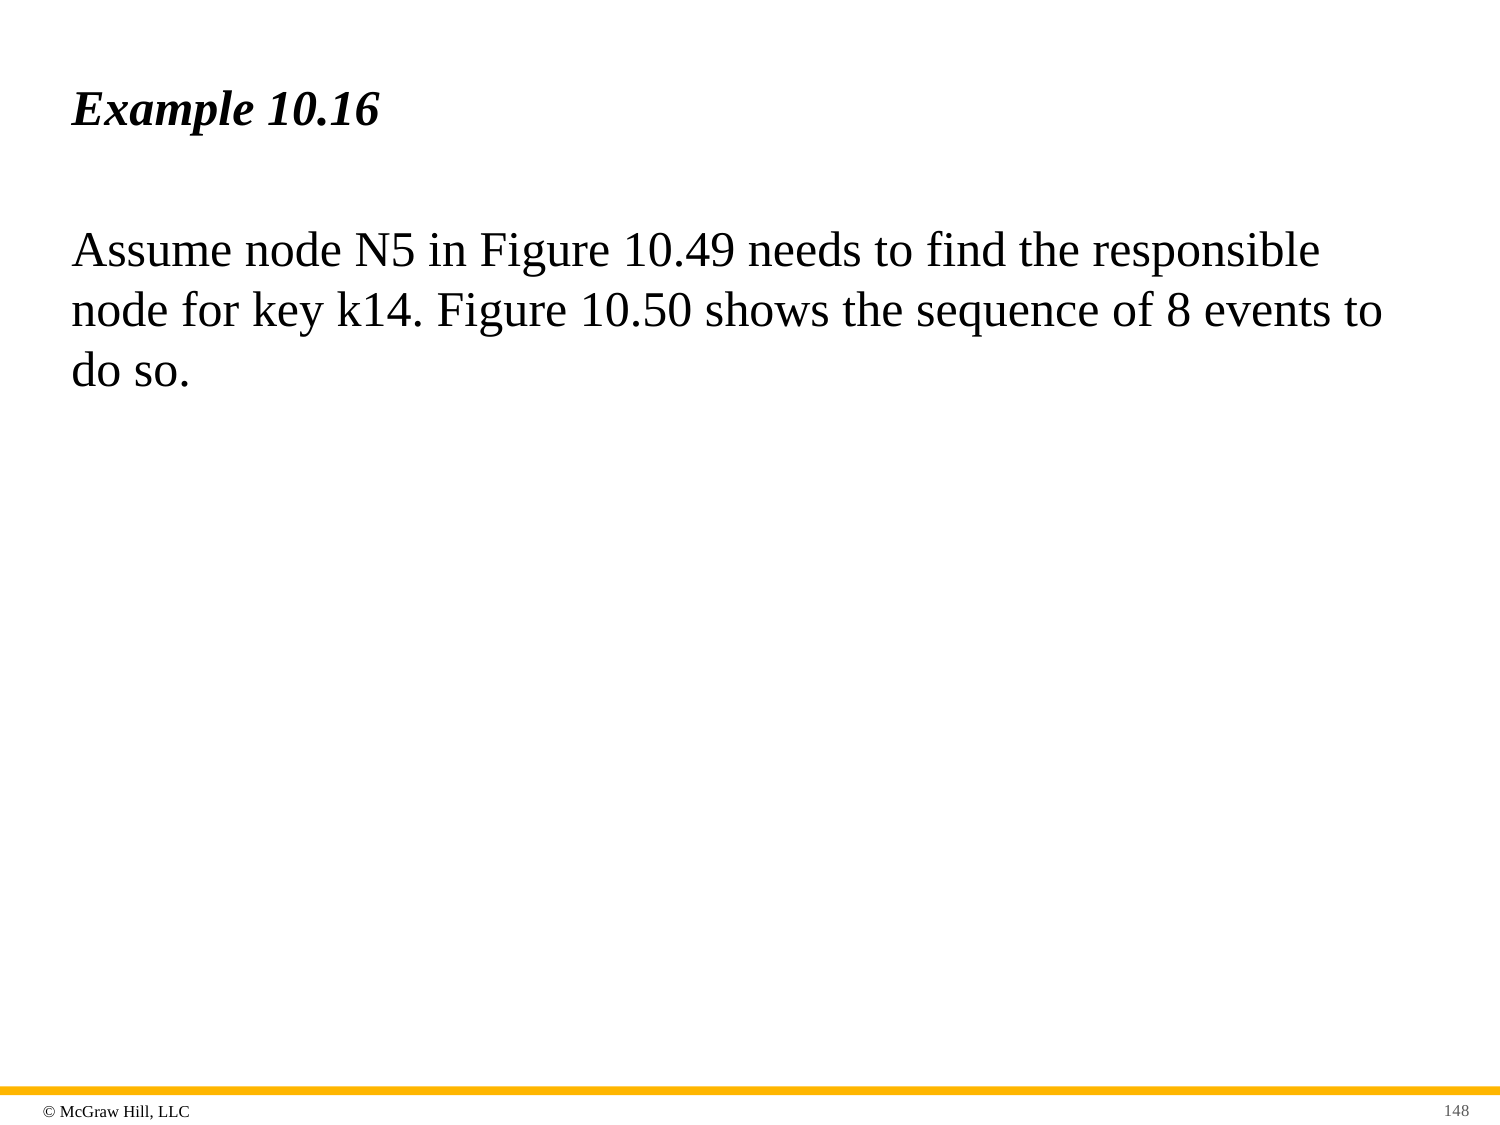

# Example 10.16
Assume node N5 in Figure 10.49 needs to find the responsible node for key k14. Figure 10.50 shows the sequence of 8 events to do so.
148